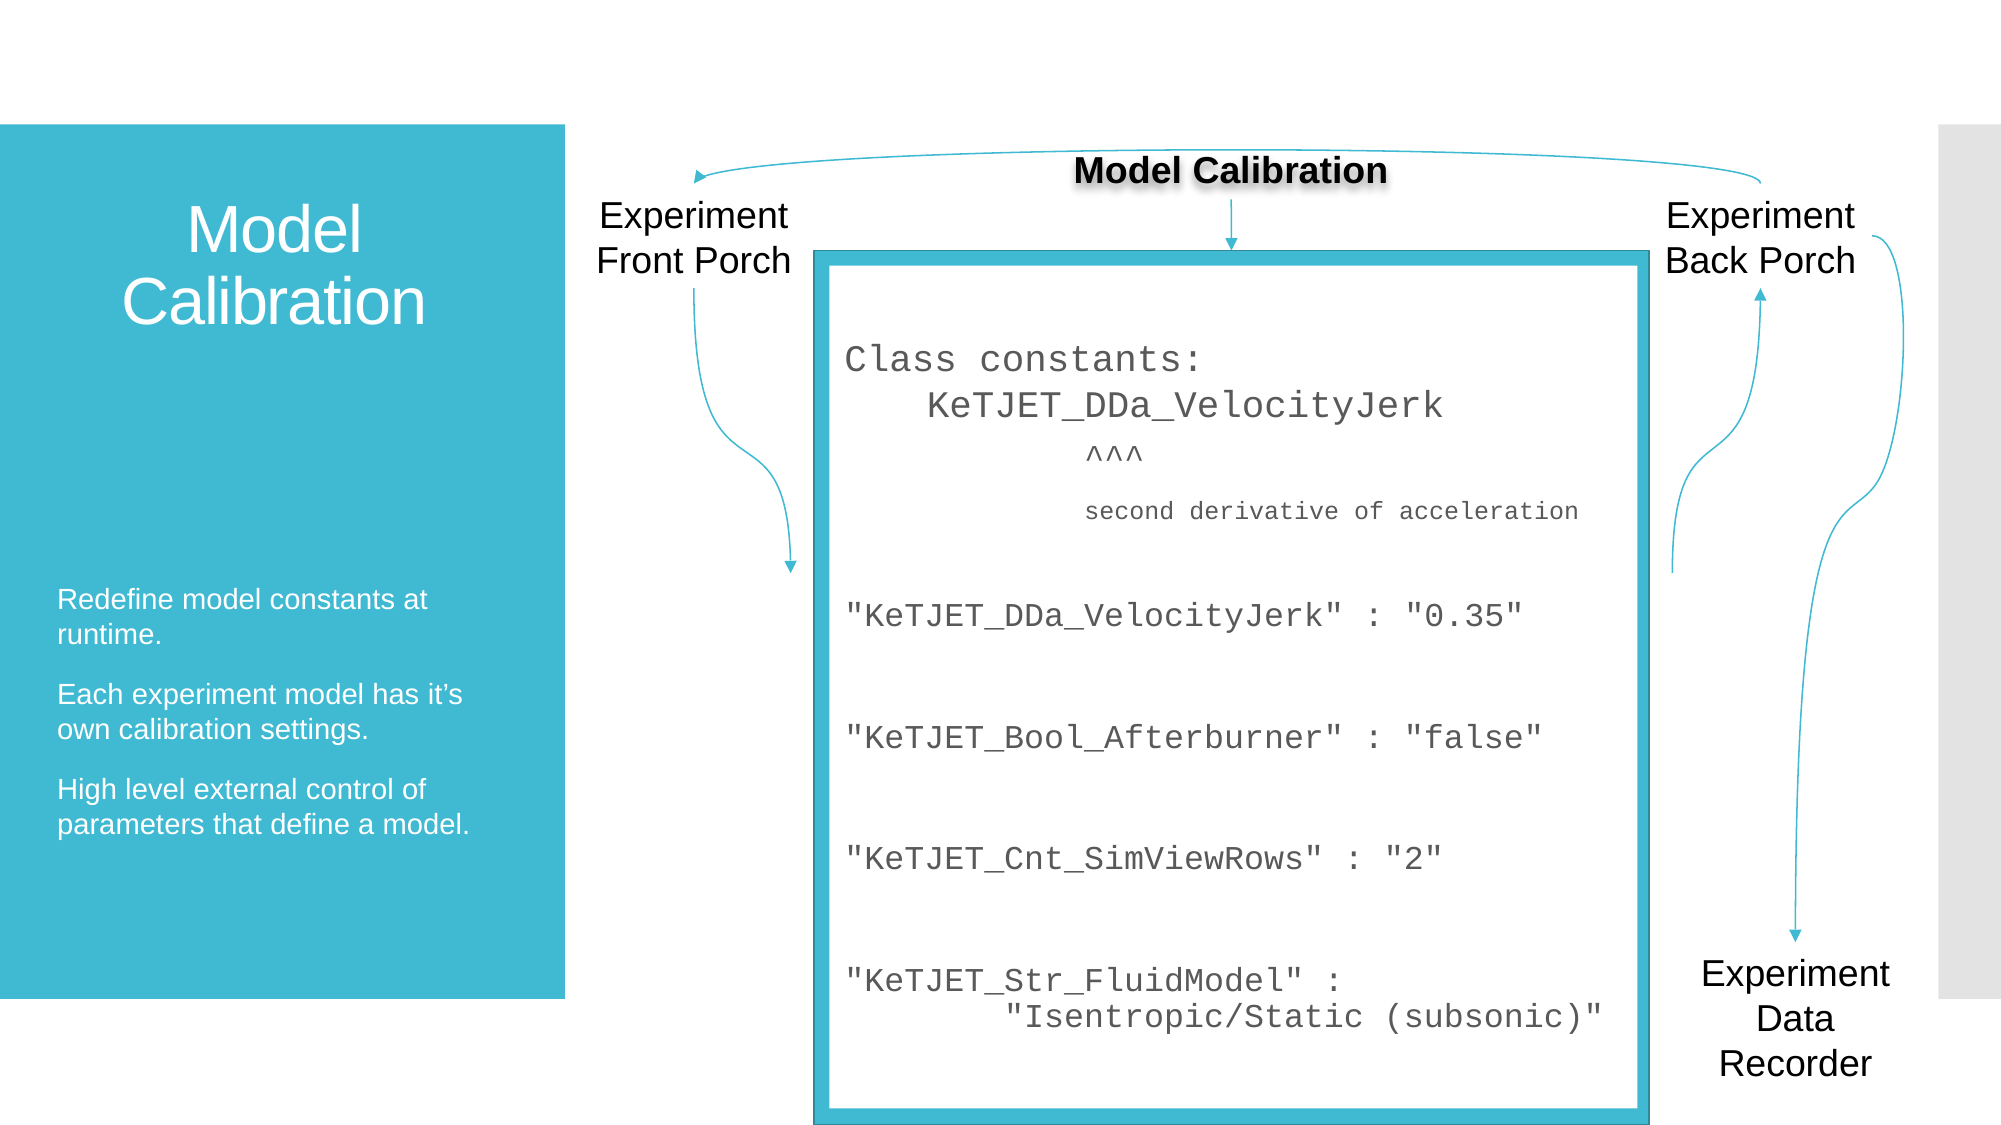

Model Calibration
Experiment Front Porch
Experiment
Back Porch
# Model Calibration

Class constants:
KeTJET_DDa_VelocityJerk
       ^^^
       second derivative of acceleration
"KeTJET_DDa_VelocityJerk" : "0.35"

"KeTJET_Bool_Afterburner" : "false"

"KeTJET_Cnt_SimViewRows" : "2"

"KeTJET_Str_FluidModel" :
        "Isentropic/Static (subsonic)"
Redefine model constants at runtime.
Each experiment model has it’s own calibration settings.
High level external control of parameters that define a model.
Value Management
Experiment
Data Recorder